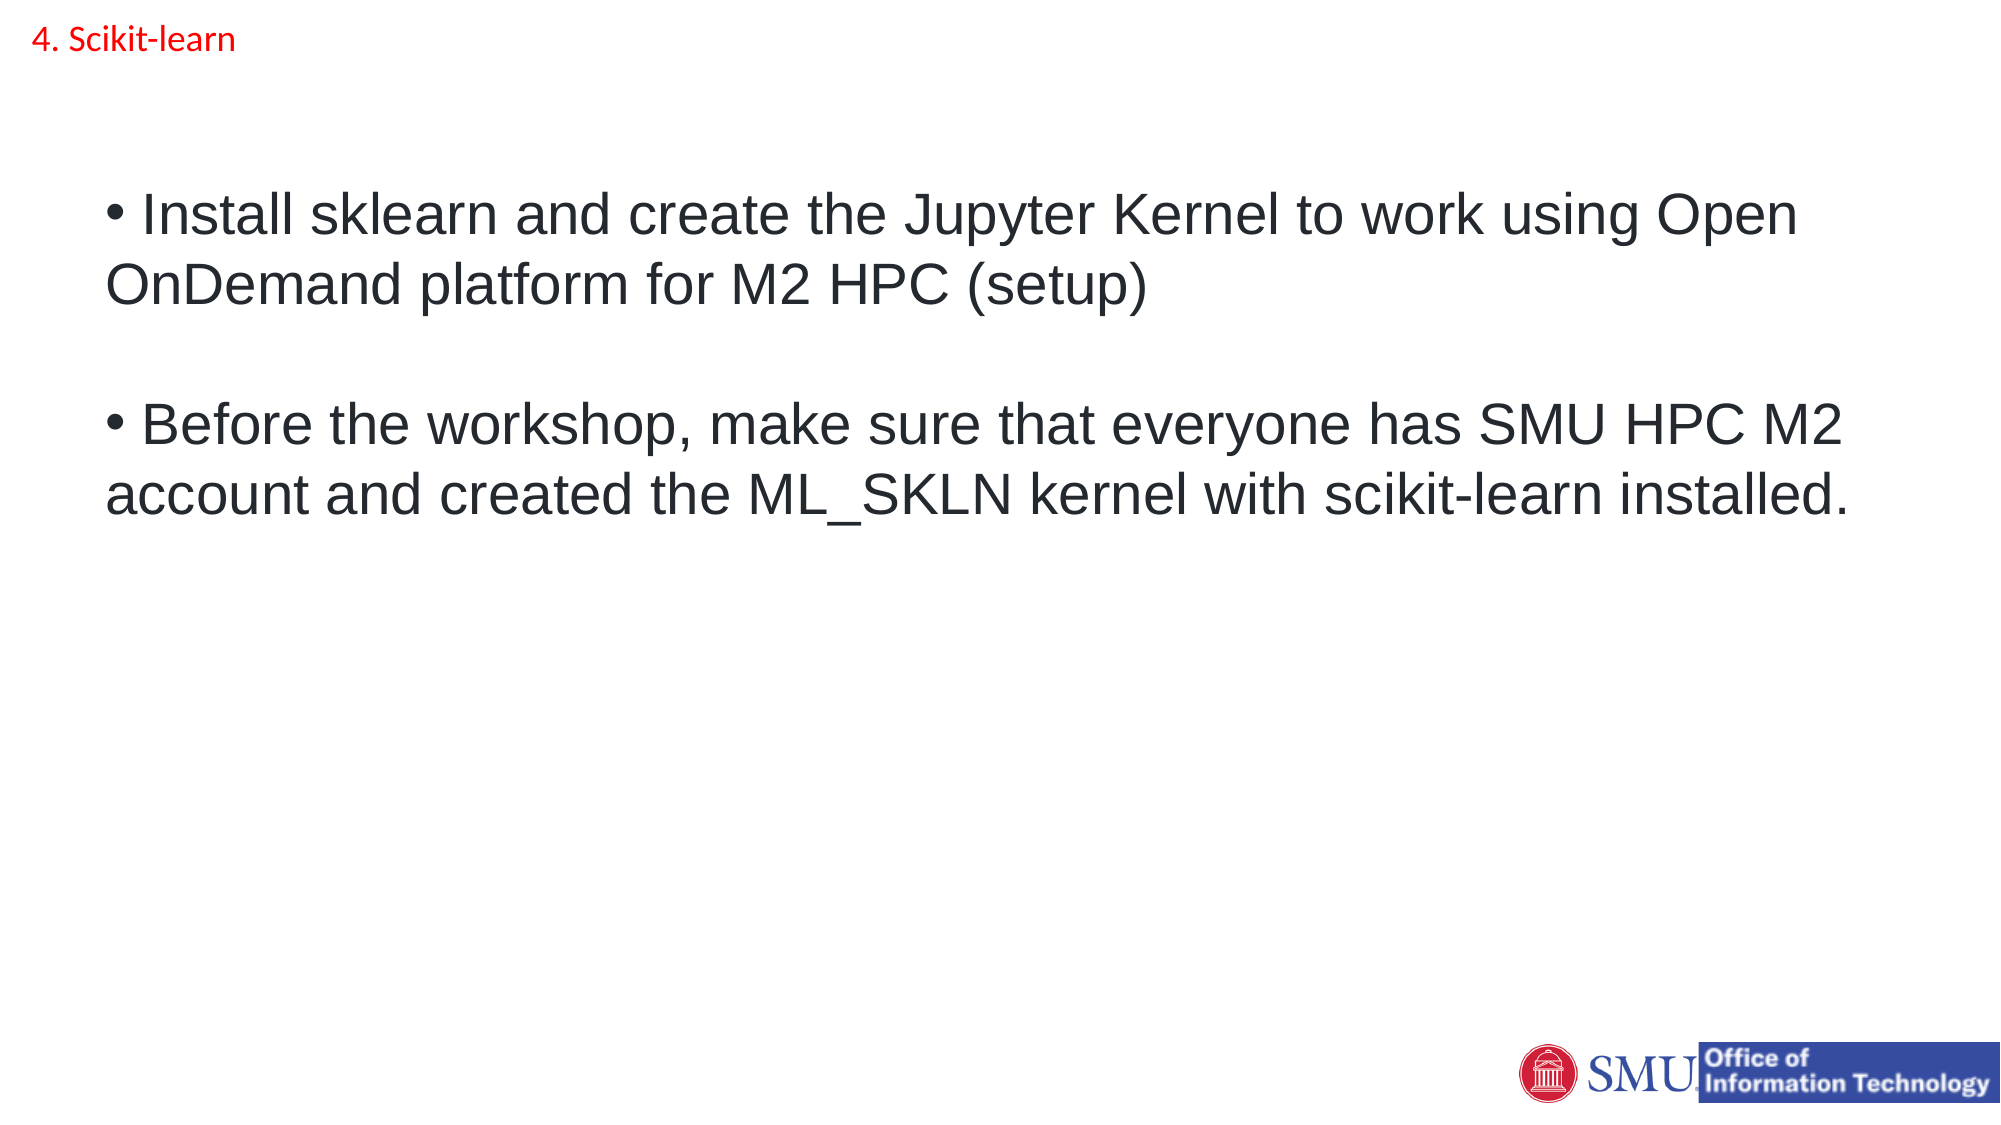

4. Scikit-learn
 Install sklearn and create the Jupyter Kernel to work using Open OnDemand platform for M2 HPC (setup)

 Before the workshop, make sure that everyone has SMU HPC M2 account and created the ML_SKLN kernel with scikit-learn installed.